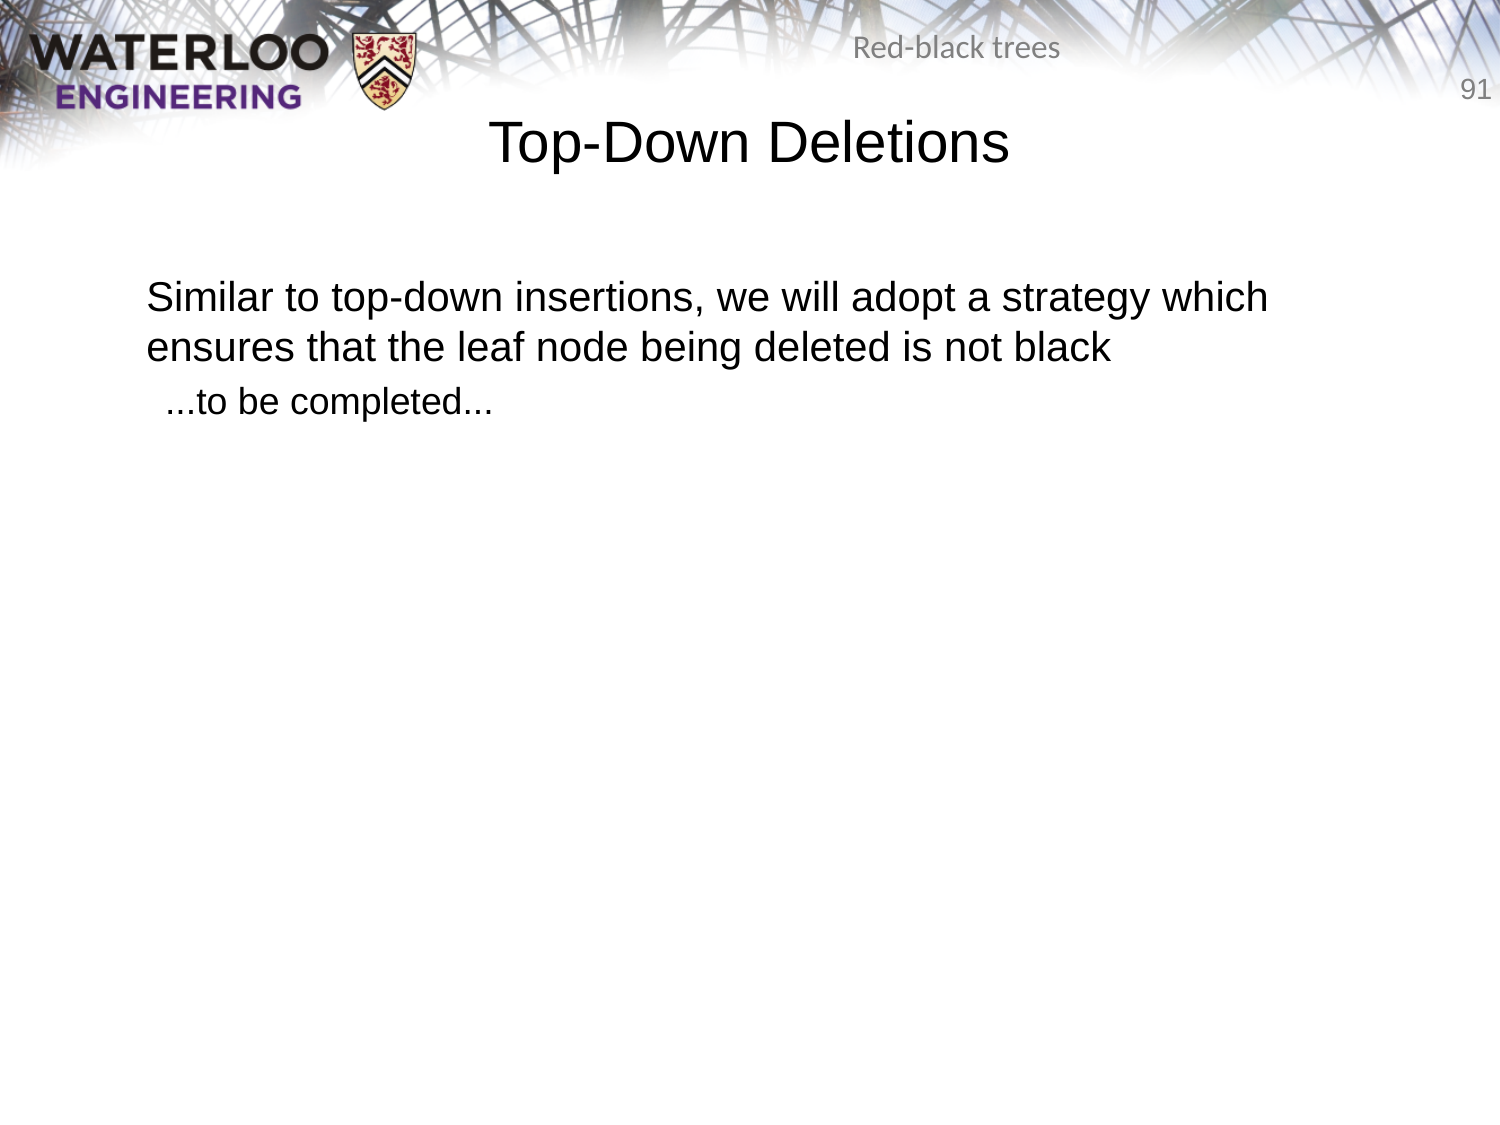

# Top-Down Deletions
	Similar to top-down insertions, we will adopt a strategy which ensures that the leaf node being deleted is not black
...to be completed...